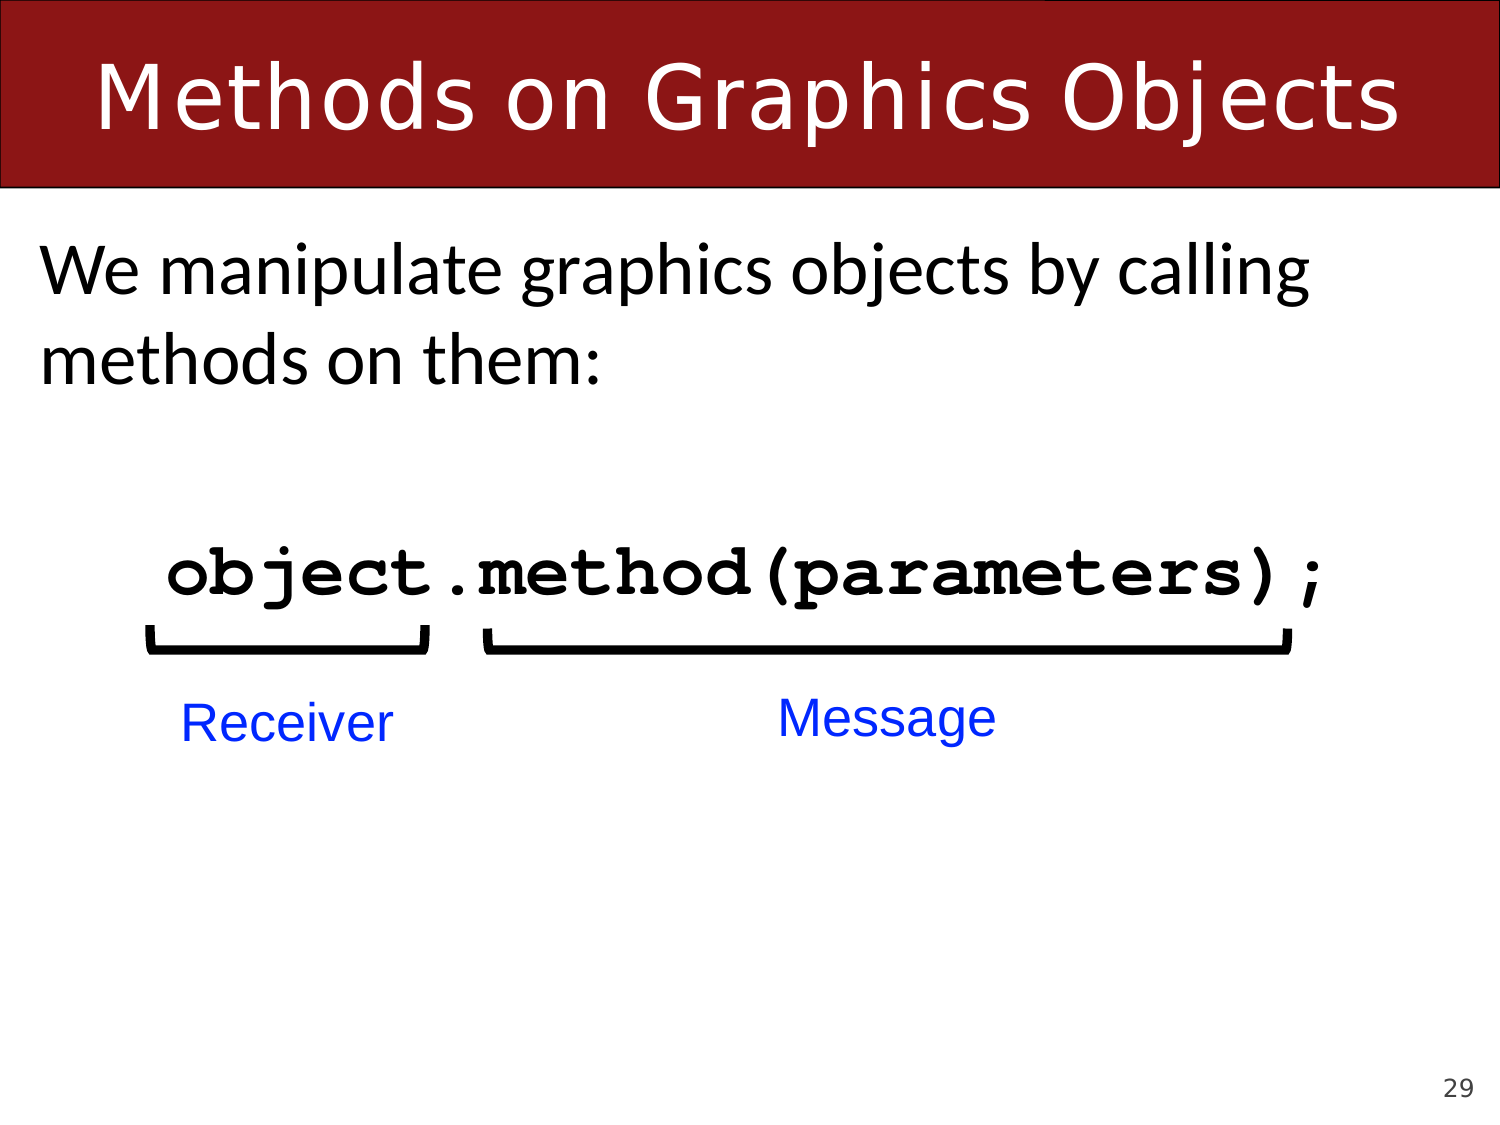

# Methods on Graphics Objects
We manipulate graphics objects by calling methods on them:

object.method(parameters);

Message
Receiver